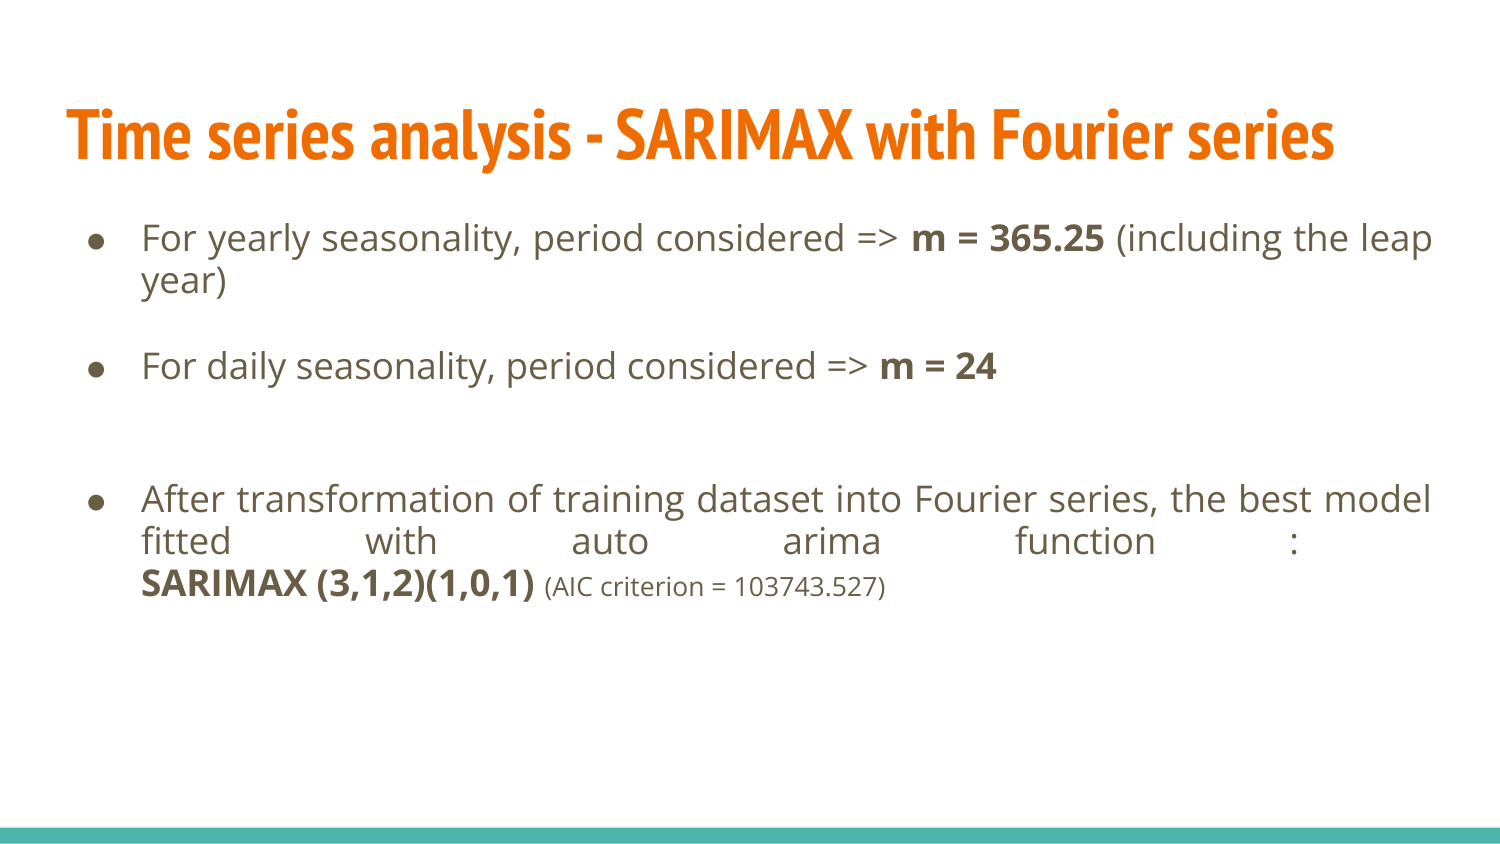

# Time series analysis - SARIMAX with Fourier series
For yearly seasonality, period considered => m = 365.25 (including the leap year)
For daily seasonality, period considered => m = 24

After transformation of training dataset into Fourier series, the best model fitted with auto arima function :
SARIMAX (3,1,2)(1,0,1) (AIC criterion = 103743.527)